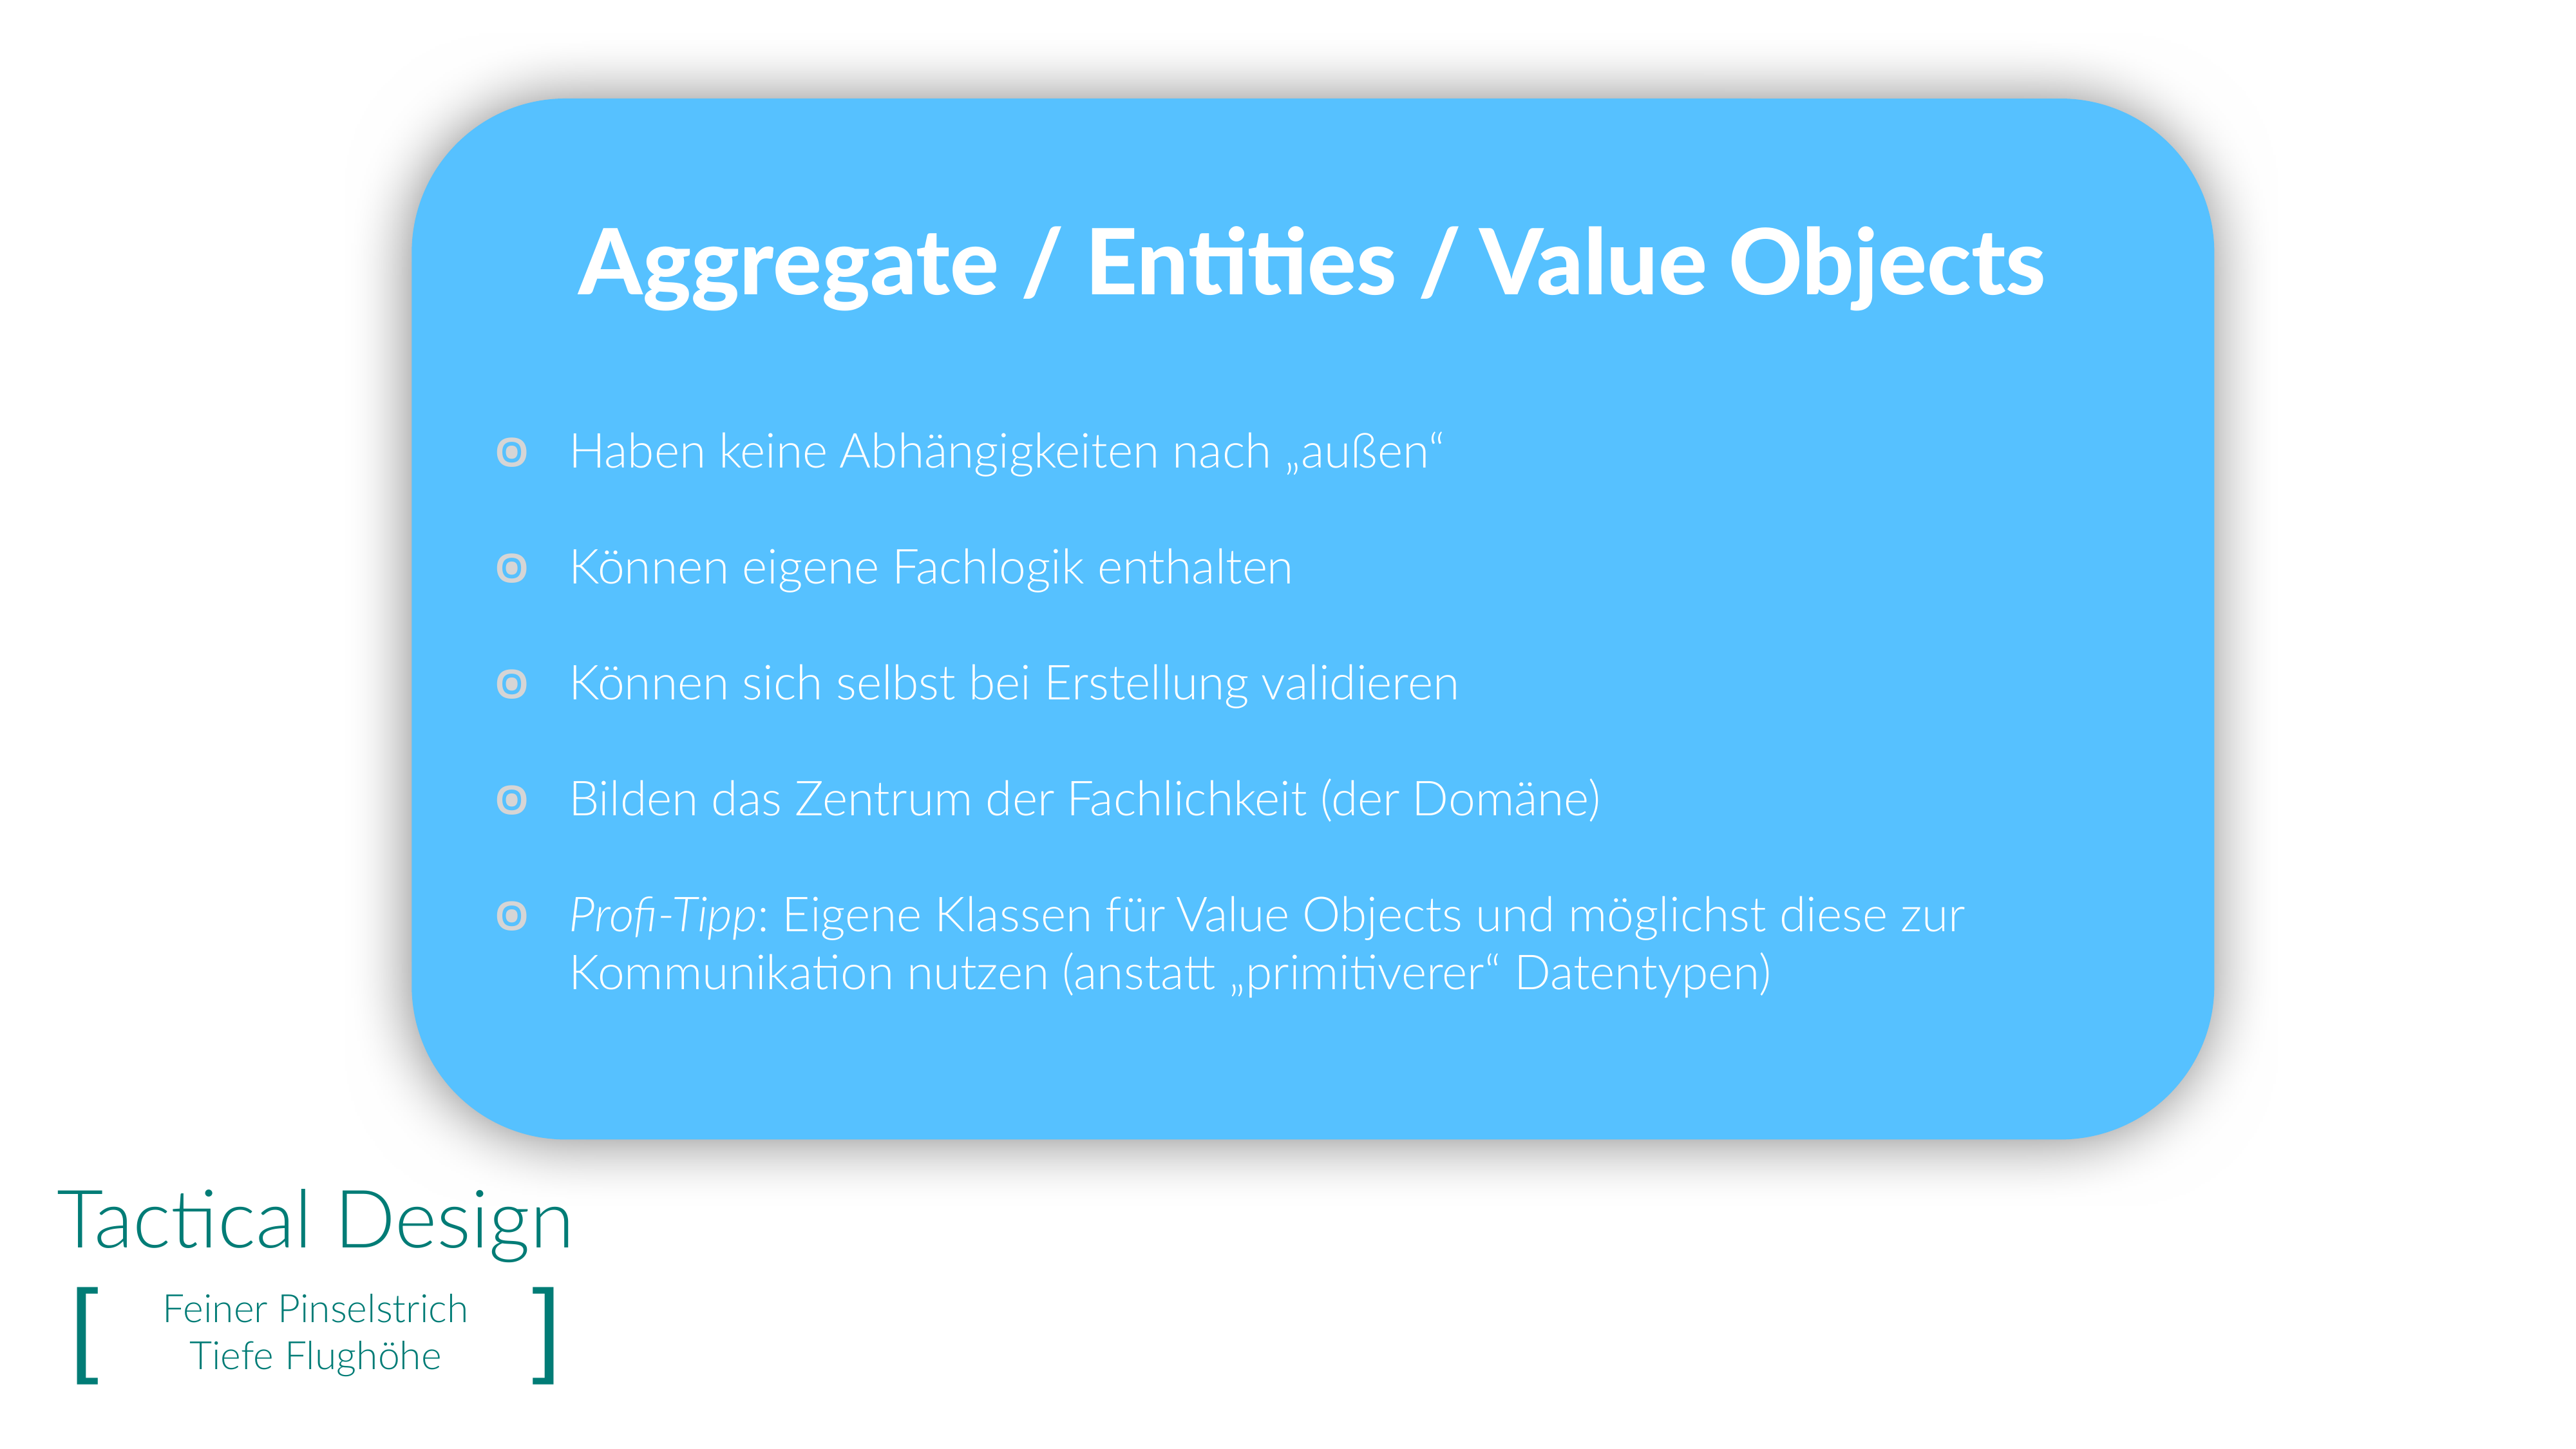

Aggregate / Entities / Value Objects

Haben keine Abhängigkeiten nach „außen“

Können eigene Fachlogik enthalten

Können sich selbst bei Erstellung validieren

Bilden das Zentrum der Fachlichkeit (der Domäne)

Profi-Tipp: Eigene Klassen für Value Objects und möglichst diese zur Kommunikation nutzen (anstatt „primitiverer“ Datentypen)

Tactical Design
[               ]
Feiner Pinselstrich
Tiefe Flughöhe